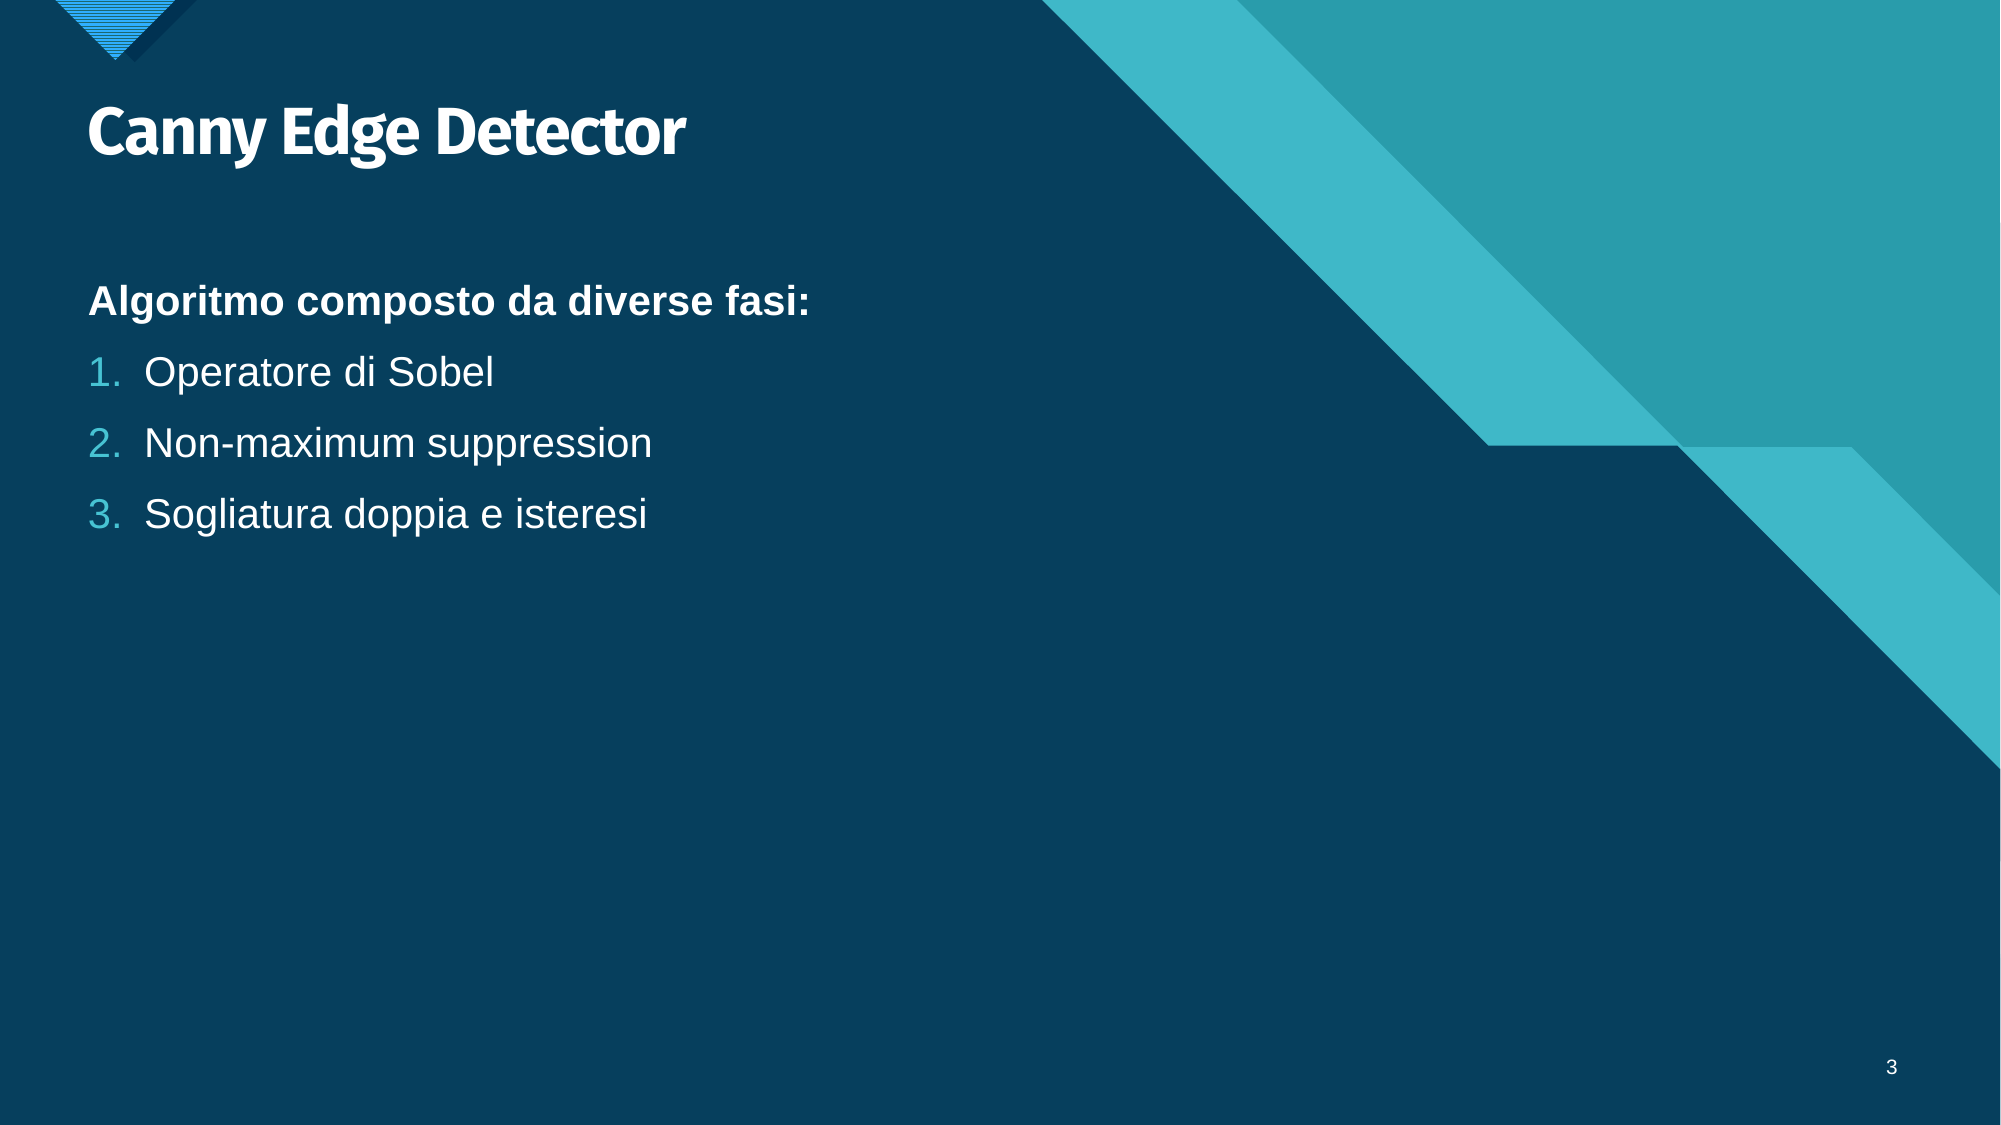

# Canny Edge Detector
Algoritmo composto da diverse fasi:
Operatore di Sobel
Non-maximum suppression
Sogliatura doppia e isteresi
3